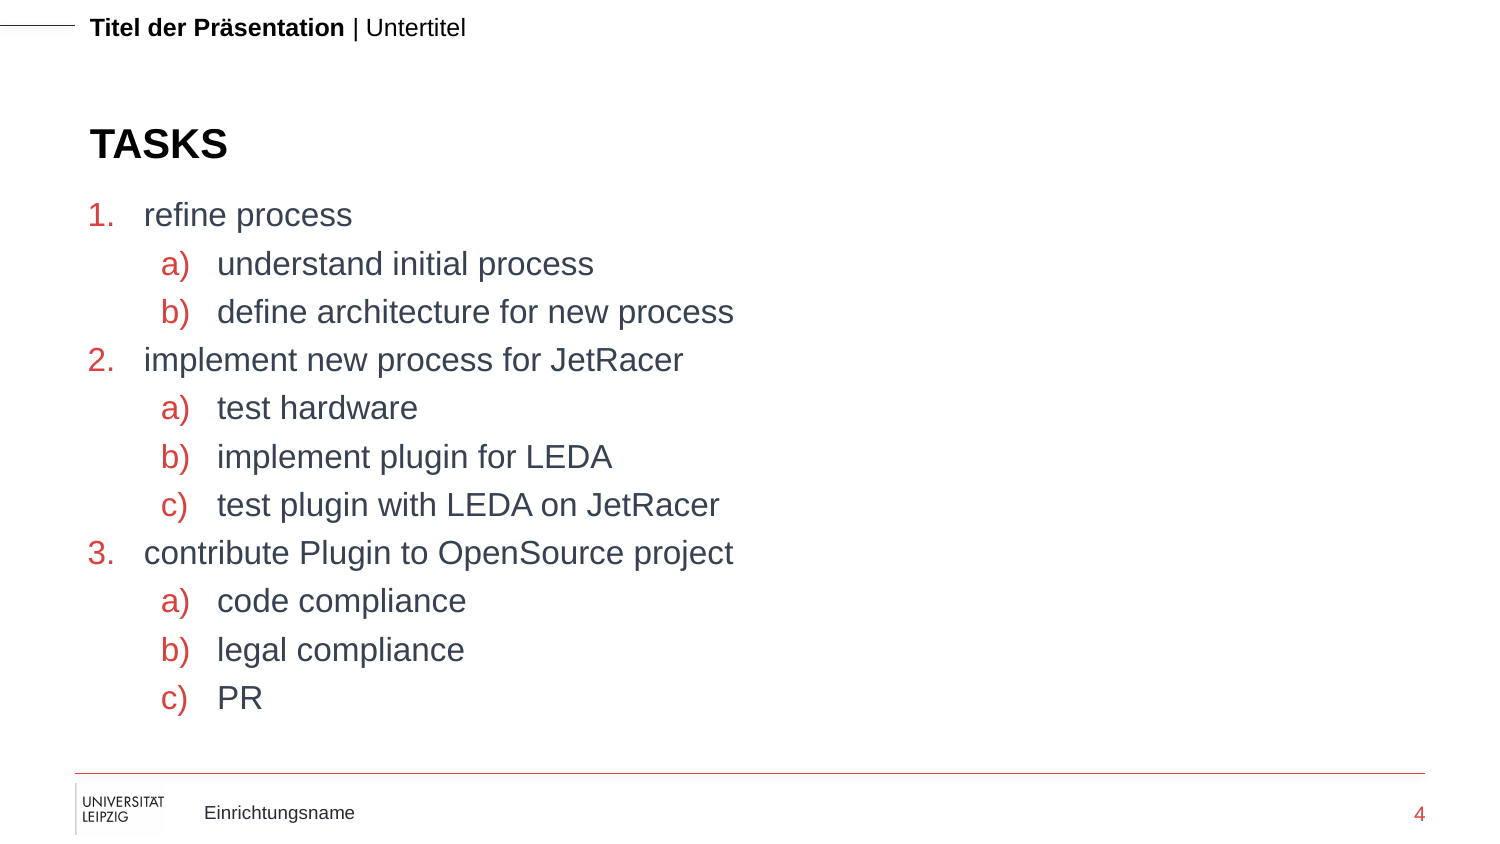

Development Flow Today
5. Download container image
MQTT

# TASKS
refine process
understand initial process
define architecture for new process
implement new process for JetRacer
test hardware
implement plugin for LEDA
test plugin with LEDA on JetRacer
contribute Plugin to OpenSource project
code compliance
legal compliance
PR

4